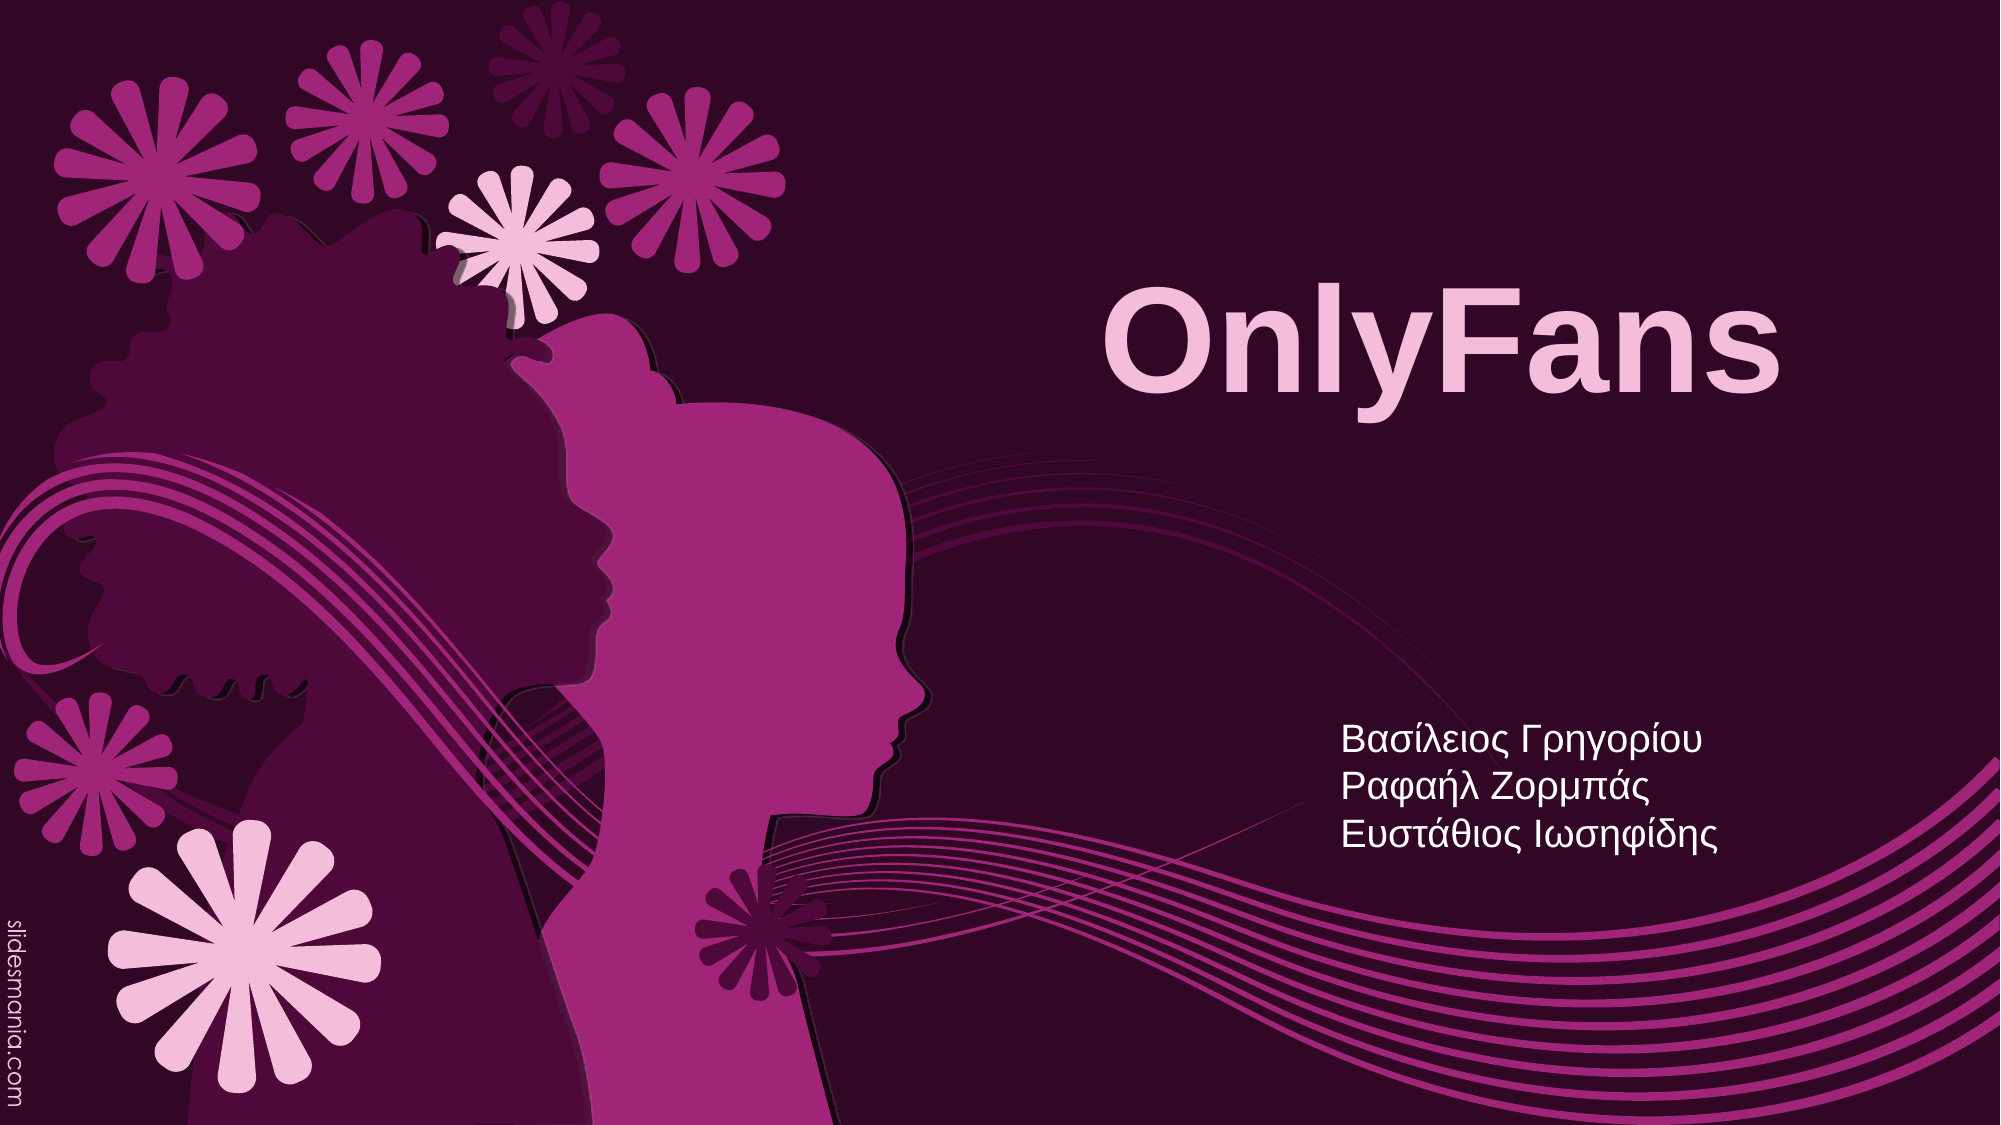

# OnlyFans
Βασίλειος Γρηγορίου
Ραφαήλ Ζορμπάς
Ευστάθιος Ιωσηφίδης